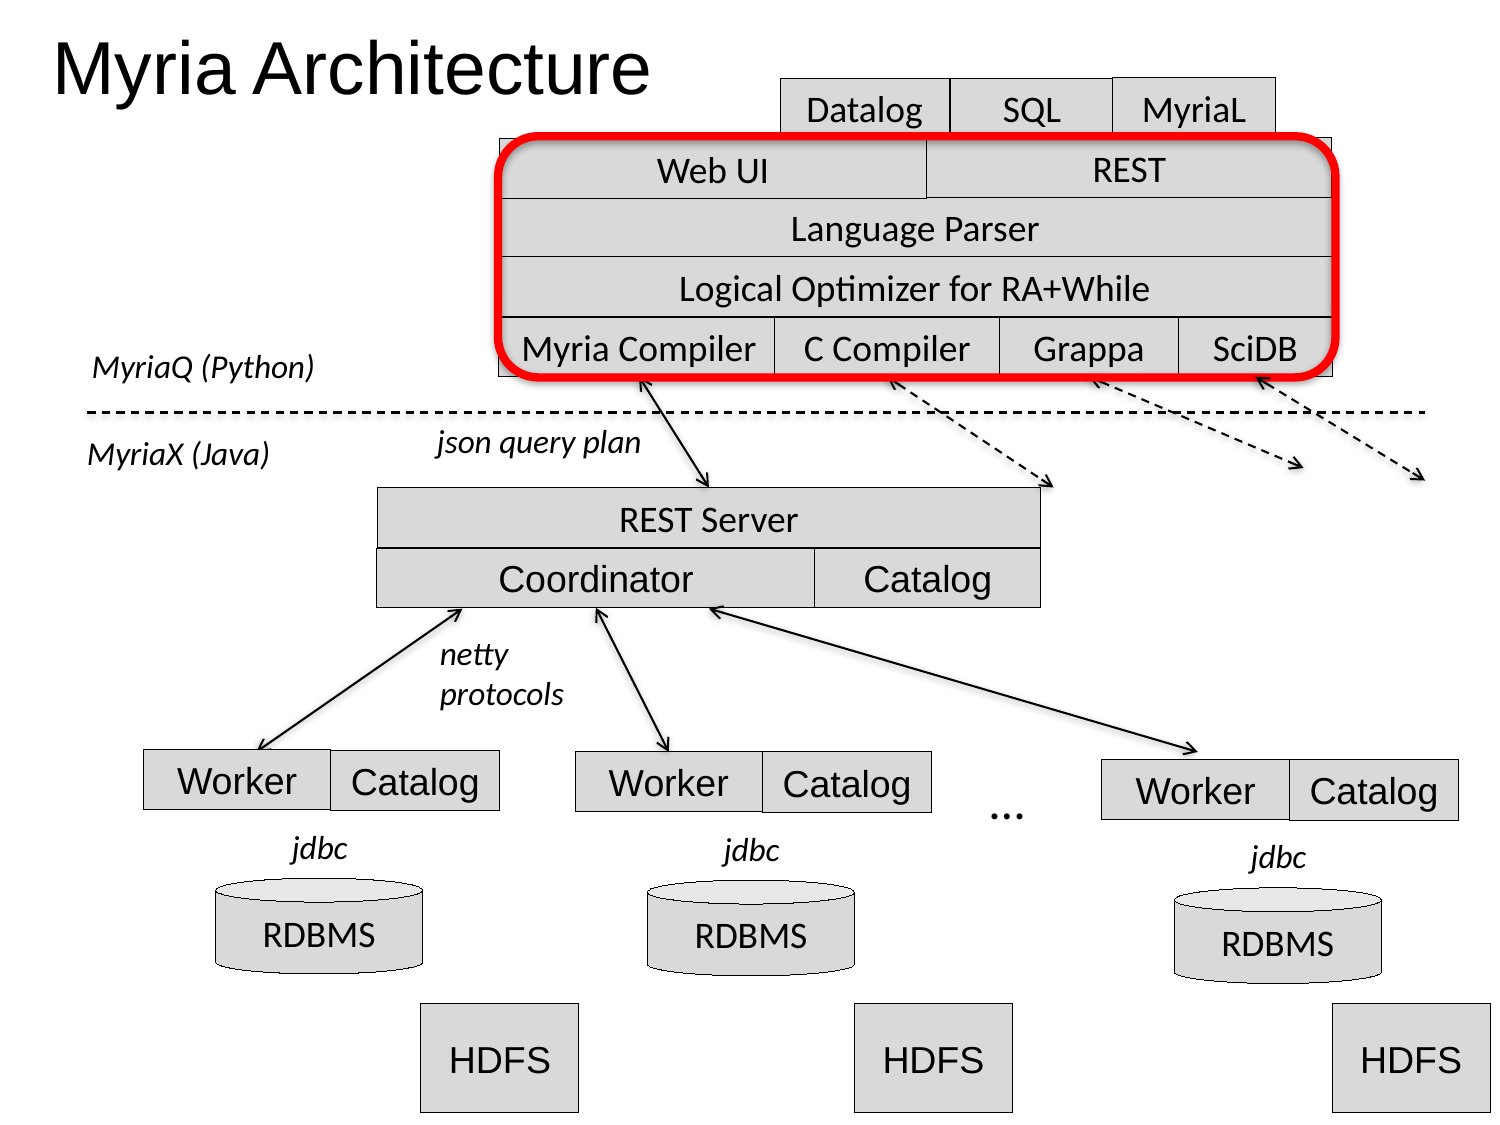

Myria Architecture
MyriaL
Datalog
SQL

REST
Web UI
Language Parser
Logical Optimizer for RA+While
Myria Compiler
C Compiler
Grappa
SciDB
MyriaQ (Python)
json query plan
MyriaX (Java)
REST Server
Coordinator
Catalog
netty protocols
Worker
Catalog
Worker
Catalog
Worker
Catalog
…
jdbc
jdbc
jdbc
RDBMS
RDBMS
RDBMS
HDFS
HDFS
HDFS